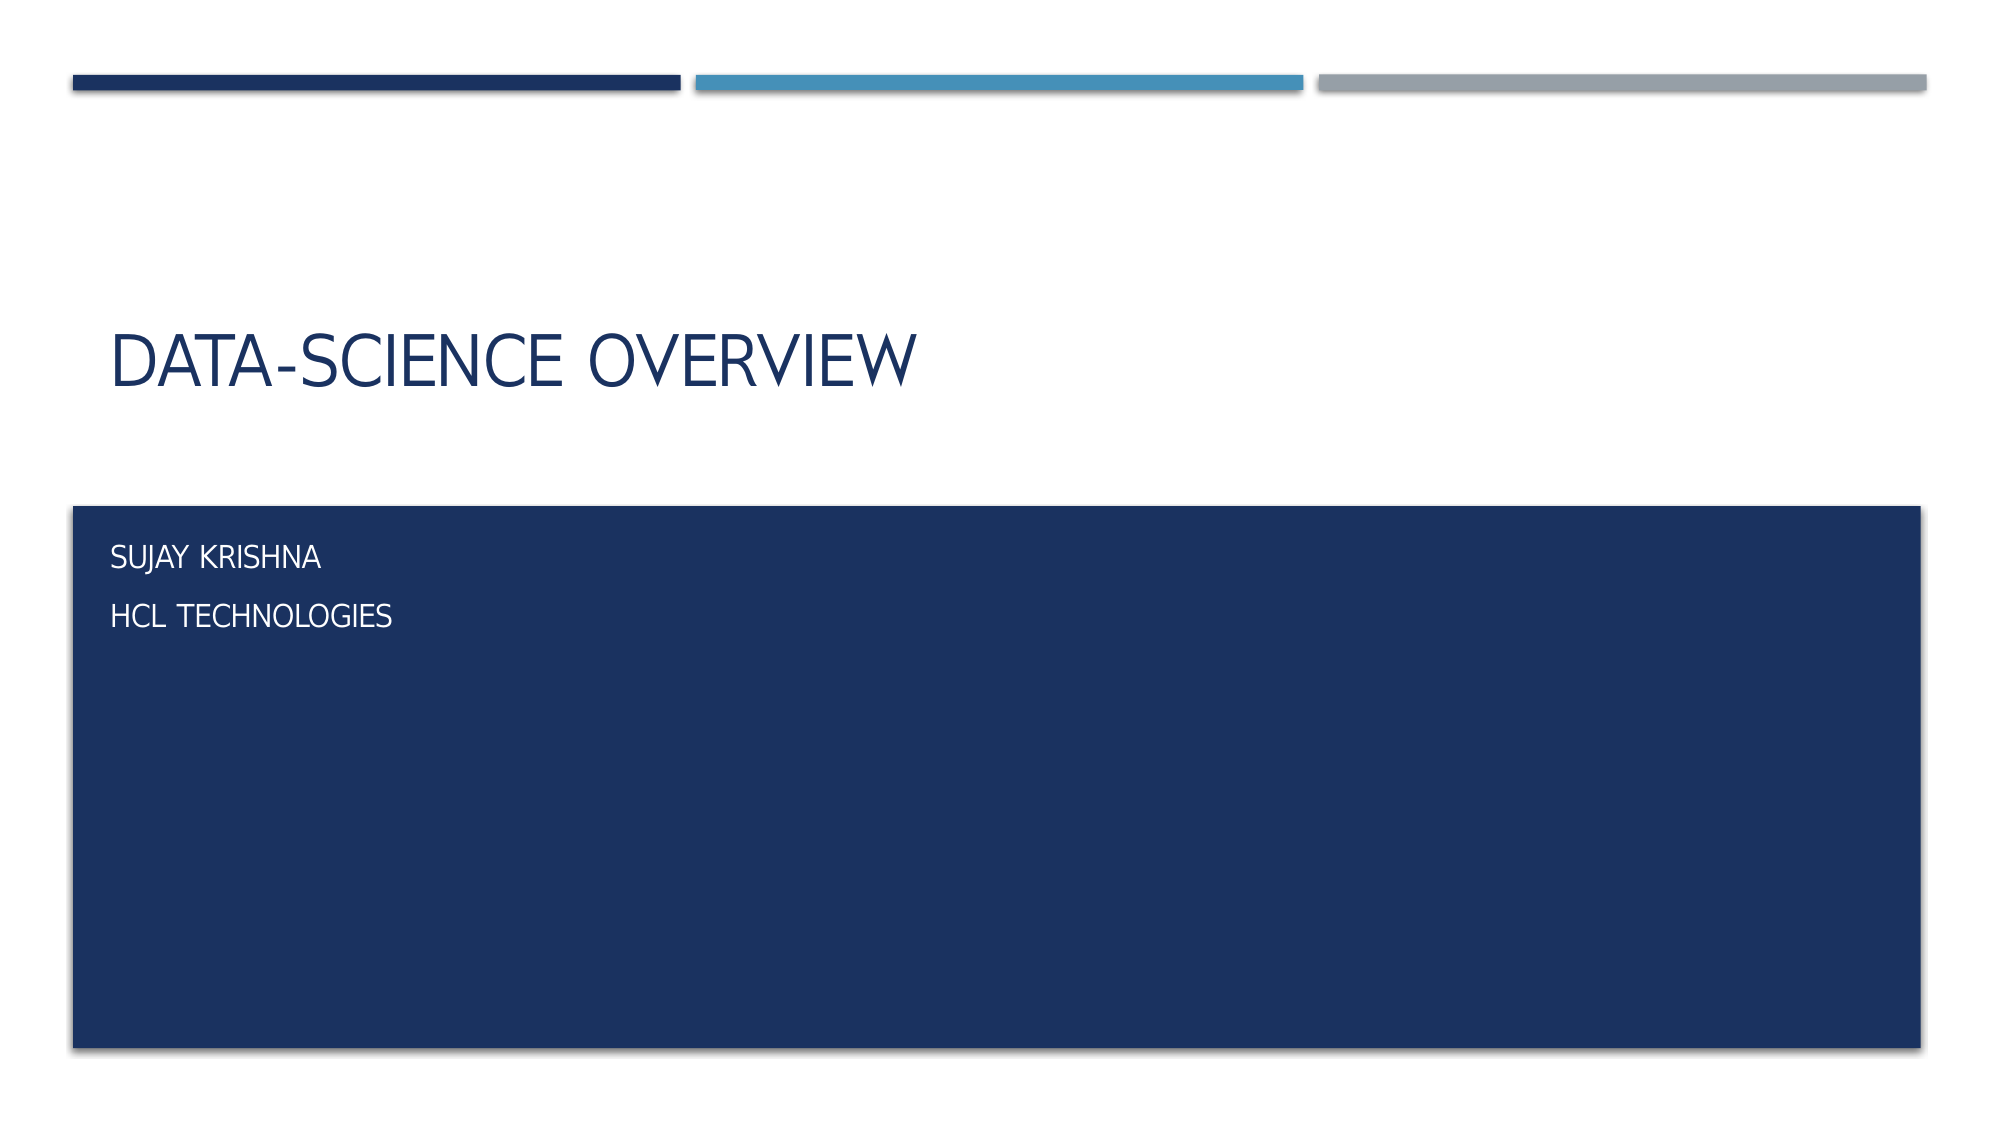

# Data-Science Overview

Sujay Krishna
HCL Technologies